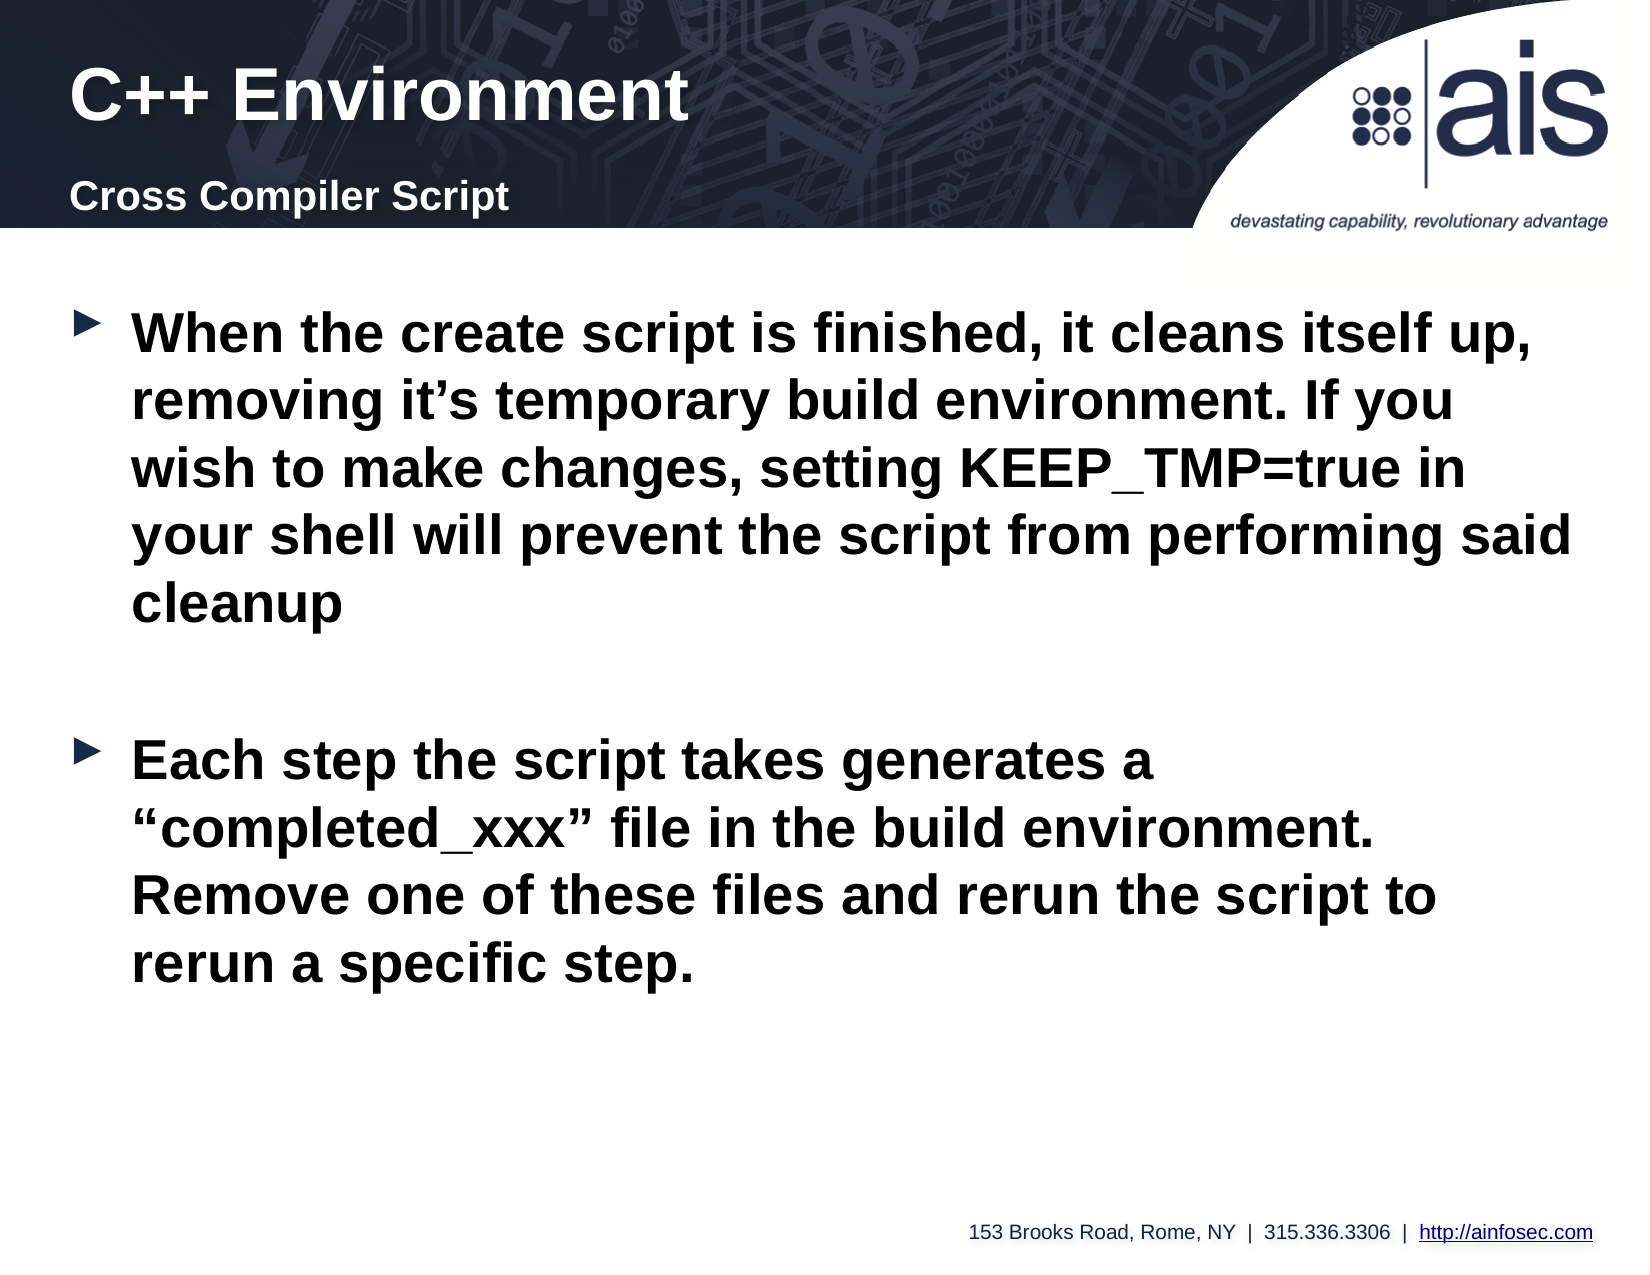

C++ Environment
Cross Compiler Script
When the create script is finished, it cleans itself up, removing it’s temporary build environment. If you wish to make changes, setting KEEP_TMP=true in your shell will prevent the script from performing said cleanup

Each step the script takes generates a “completed_xxx” file in the build environment. Remove one of these files and rerun the script to rerun a specific step.